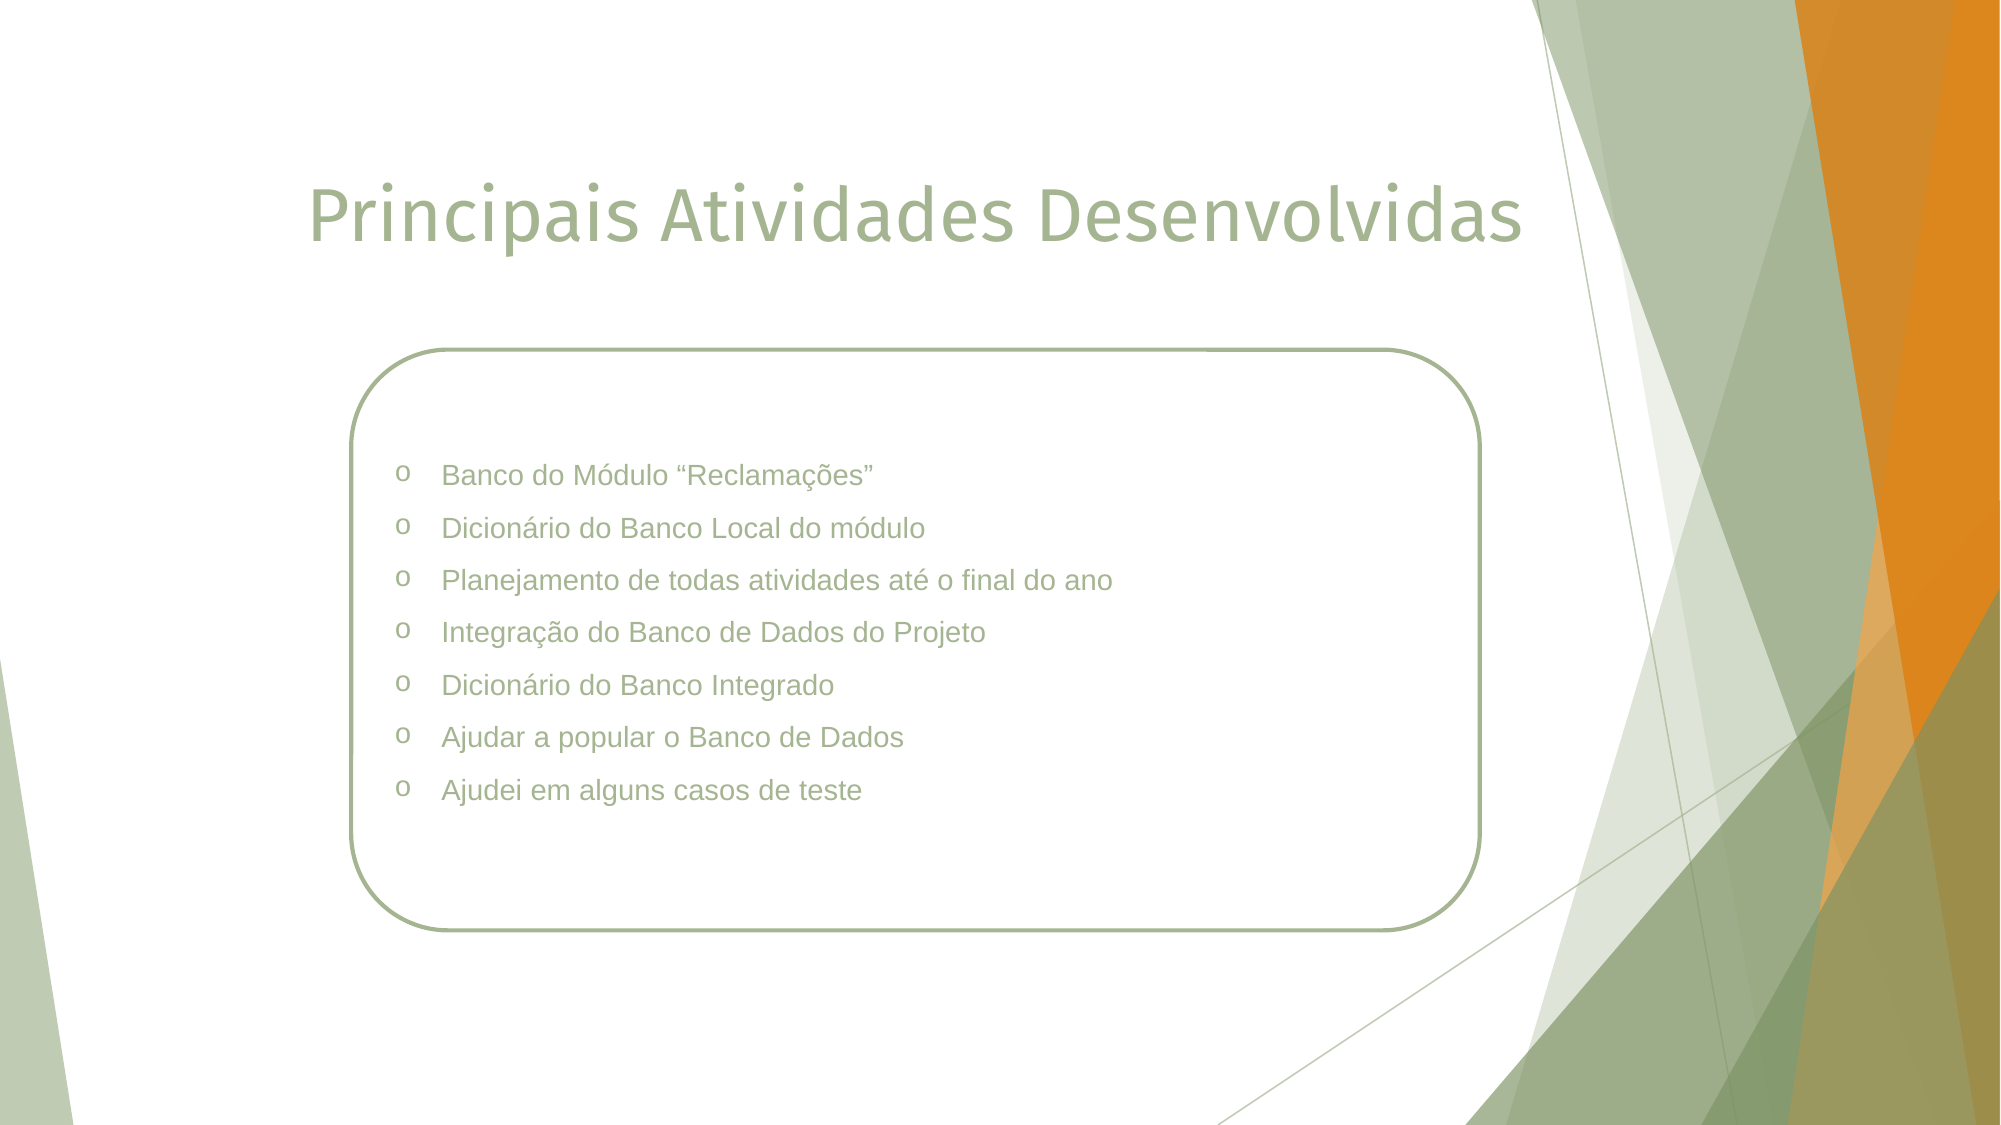

# Principais Atividades Desenvolvidas

Banco do Módulo “Reclamações”
Dicionário do Banco Local do módulo
Planejamento de todas atividades até o final do ano
Integração do Banco de Dados do Projeto
Dicionário do Banco Integrado
Ajudar a popular o Banco de Dados
Ajudei em alguns casos de teste